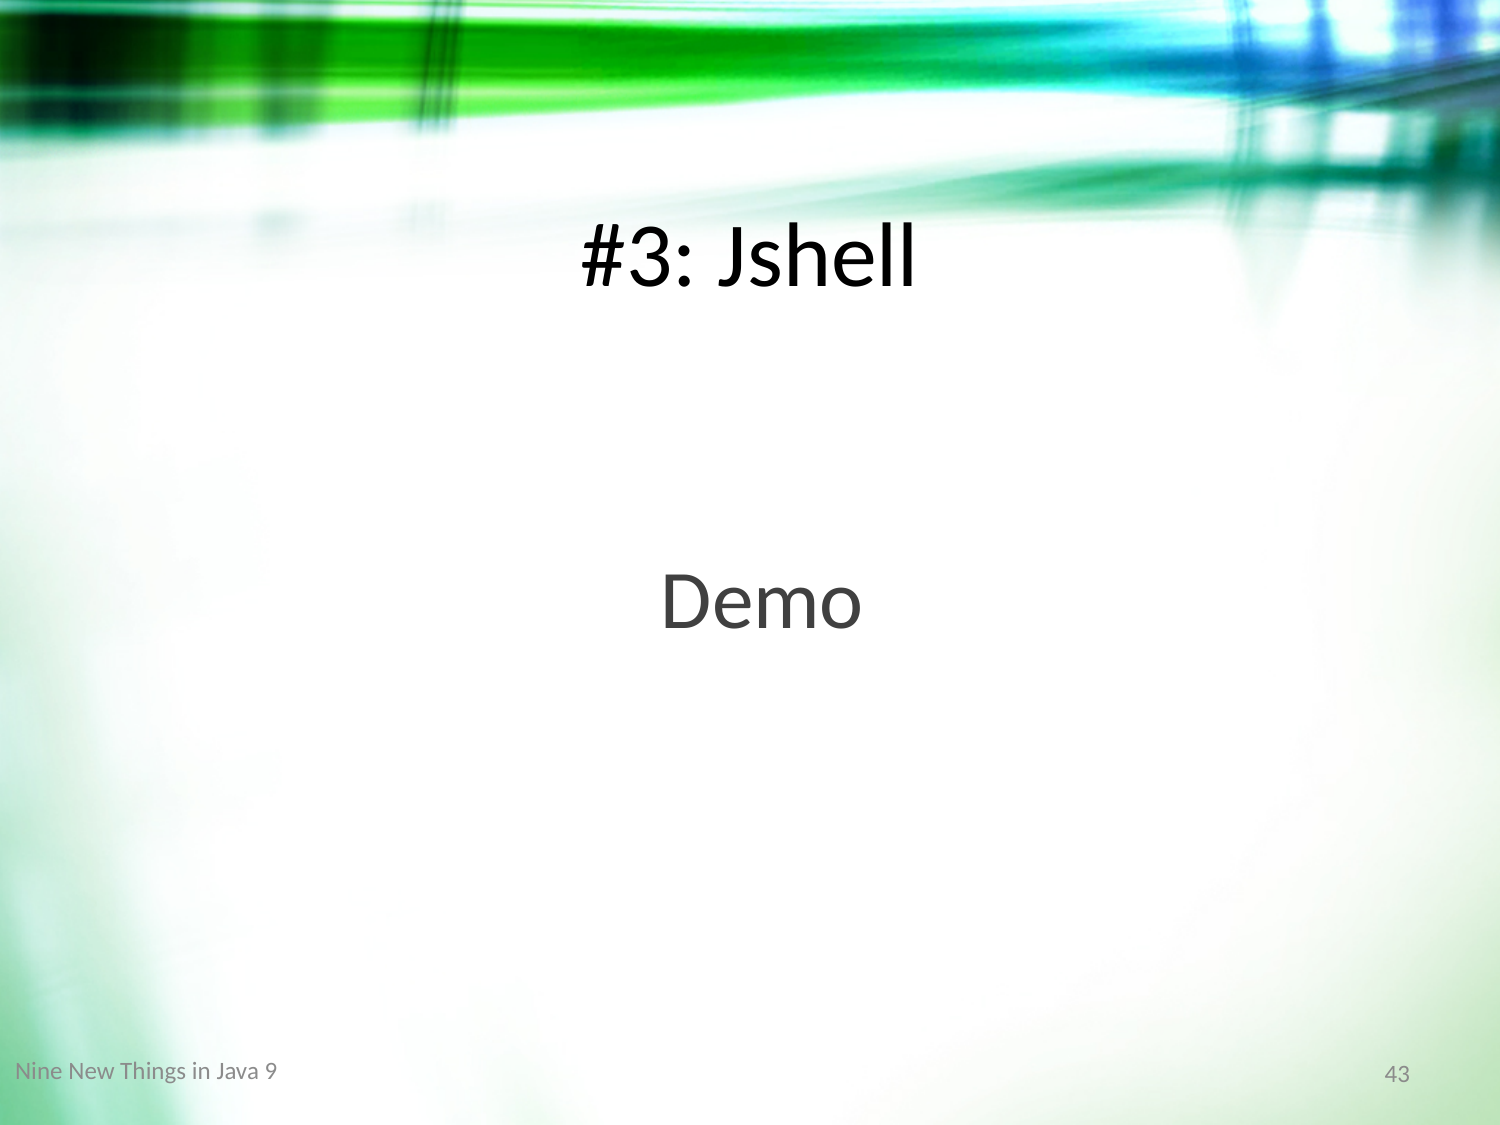

#3: Jshell
Demo
Nine New Things in Java 9
43